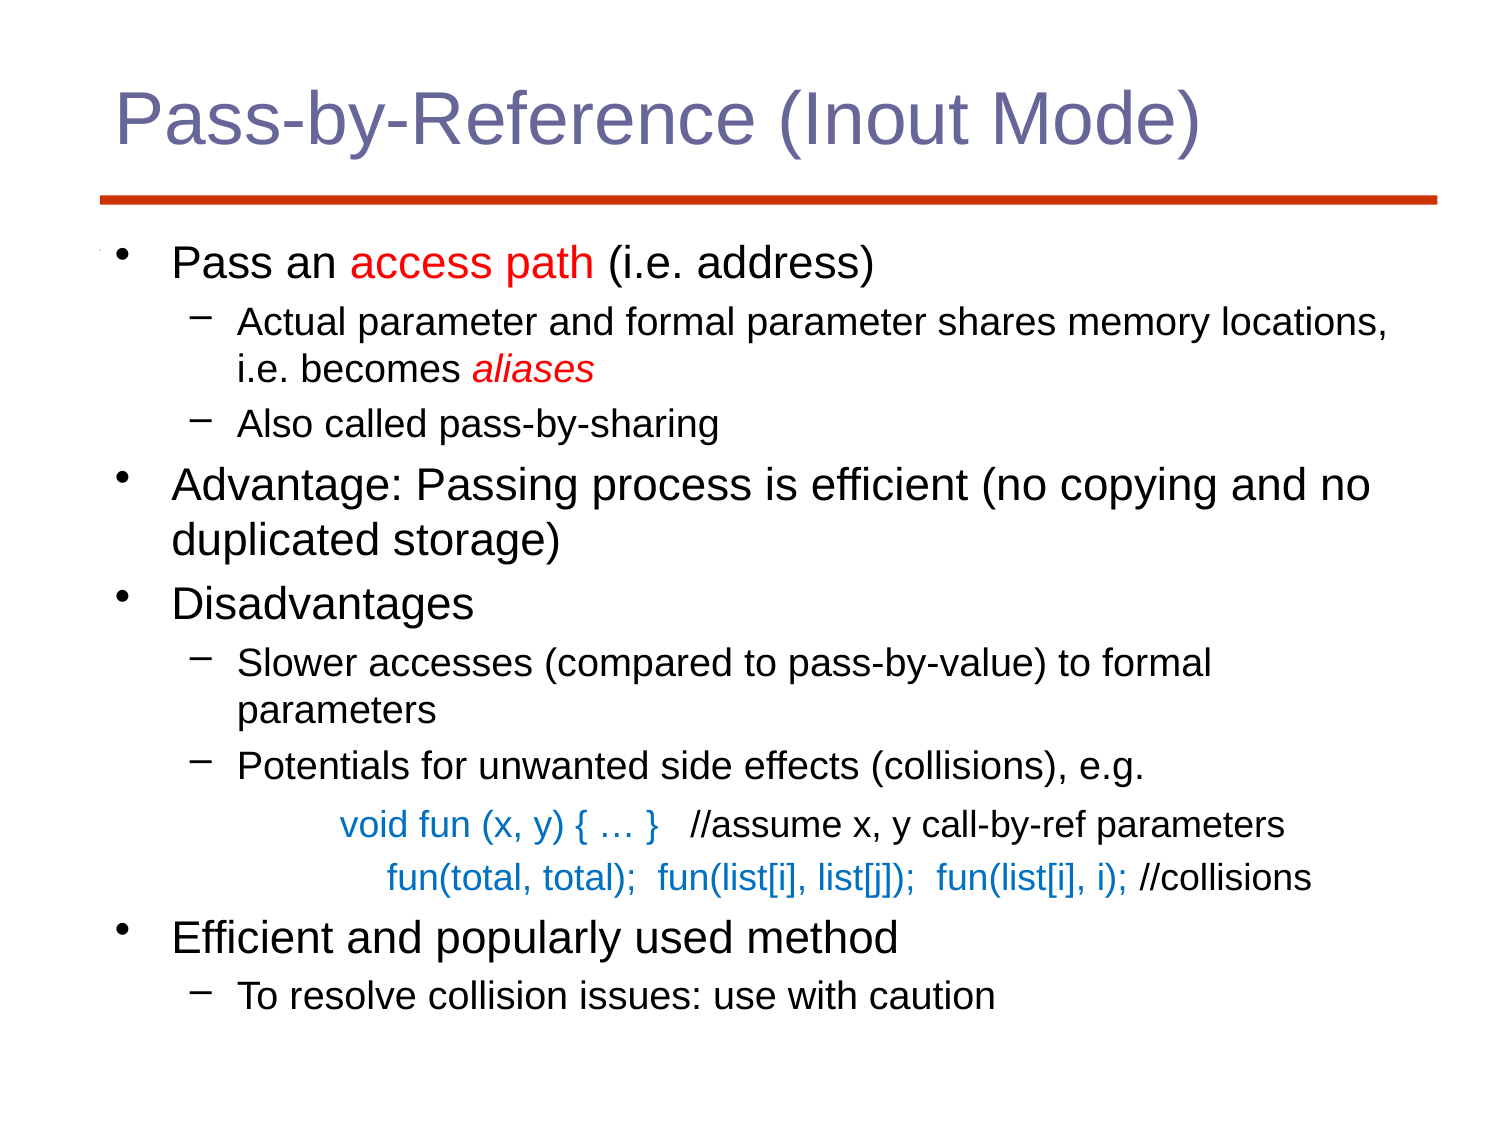

# Pass-by-Reference (Inout Mode)
Pass an access path (i.e. address)
Actual parameter and formal parameter shares memory locations, i.e. becomes aliases
Also called pass-by-sharing
Advantage: Passing process is efficient (no copying and no duplicated storage)
Disadvantages
Slower accesses (compared to pass-by-value) to formal parameters
Potentials for unwanted side effects (collisions), e.g.
	void fun (x, y) { … }   //assume x, y call-by-ref parameters
 		fun(total, total);  fun(list[i], list[j]);  fun(list[i], i); //collisions
Efficient and popularly used method
To resolve collision issues: use with caution